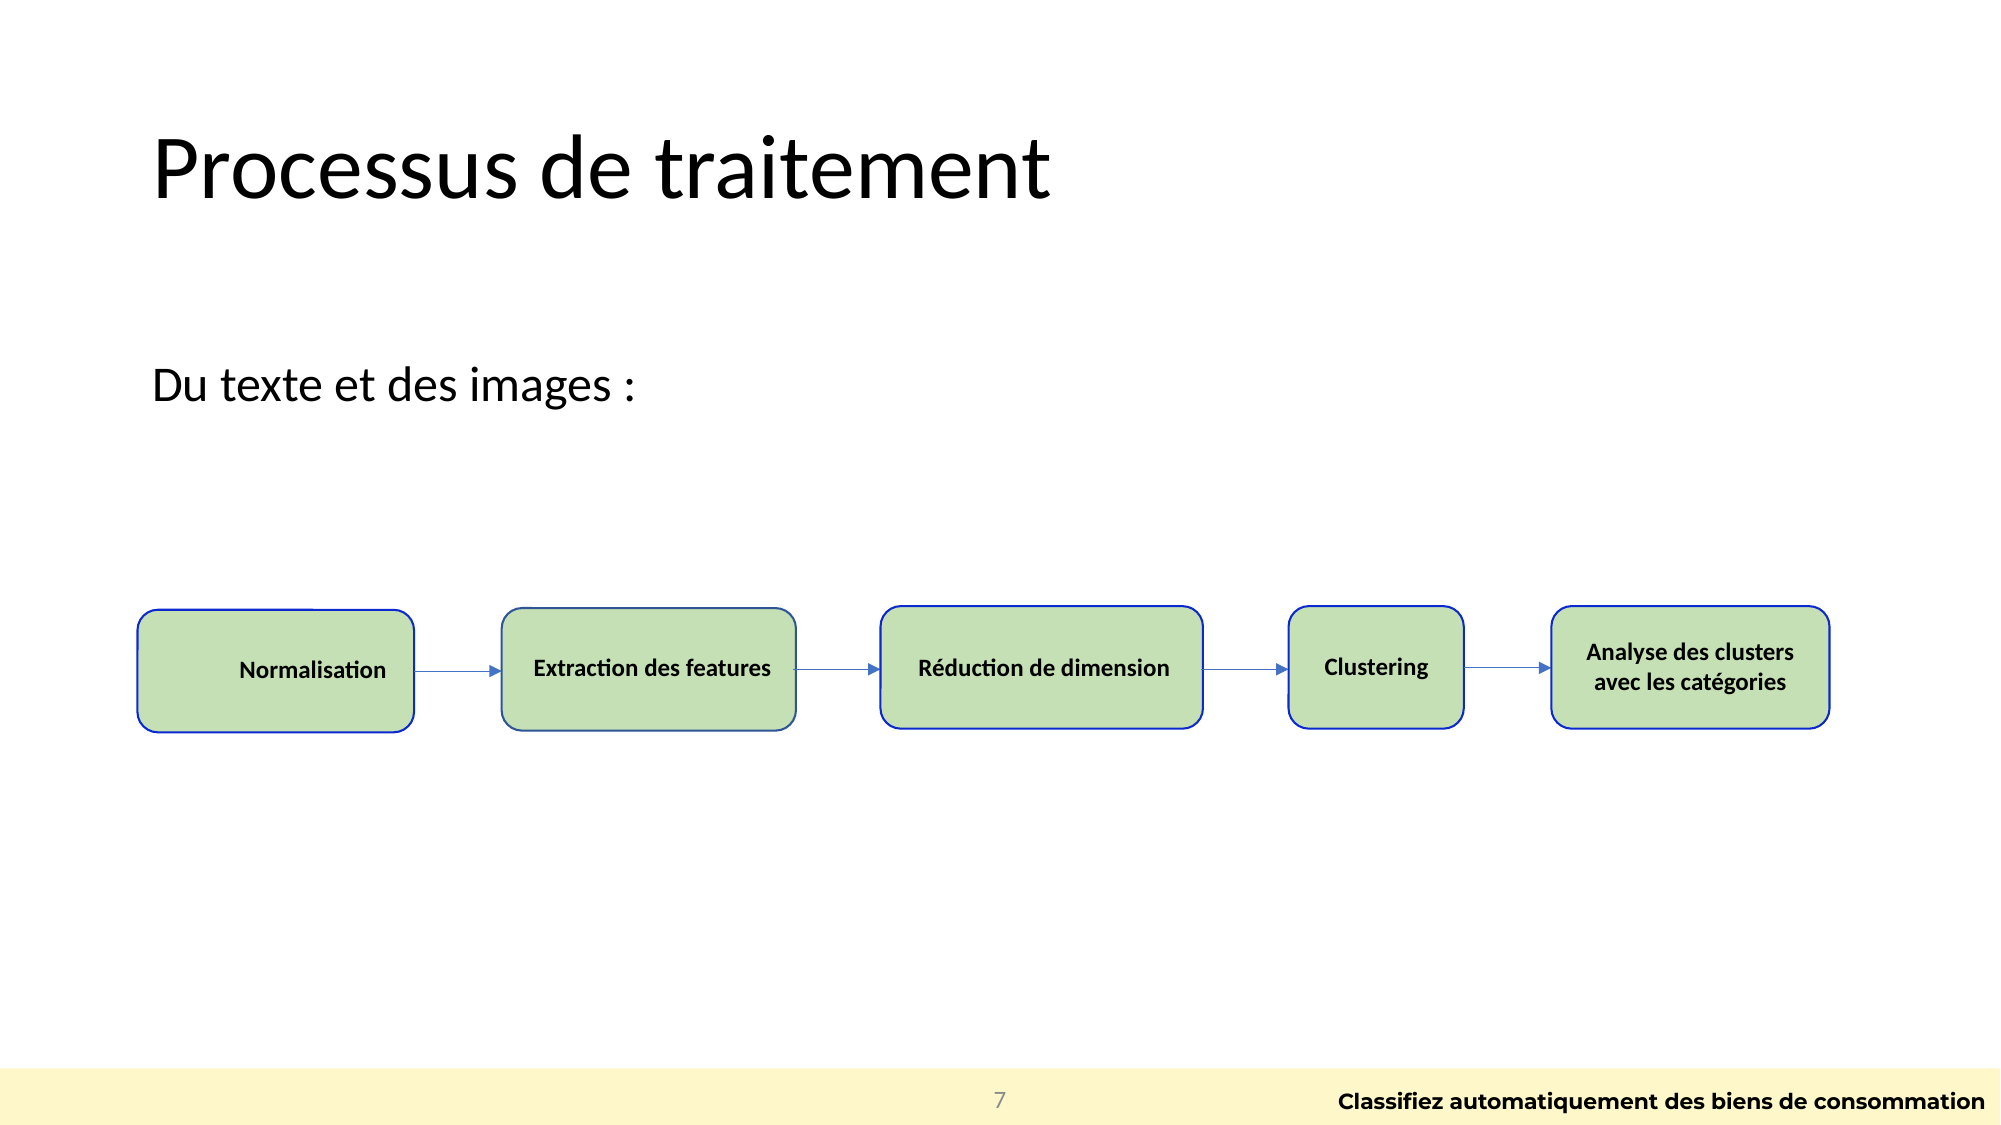

# Processus de traitement
Du texte et des images :

Réduction de dimension

Clustering

Analyse des clusters avec les catégories

Extraction des features

Normalisation
7